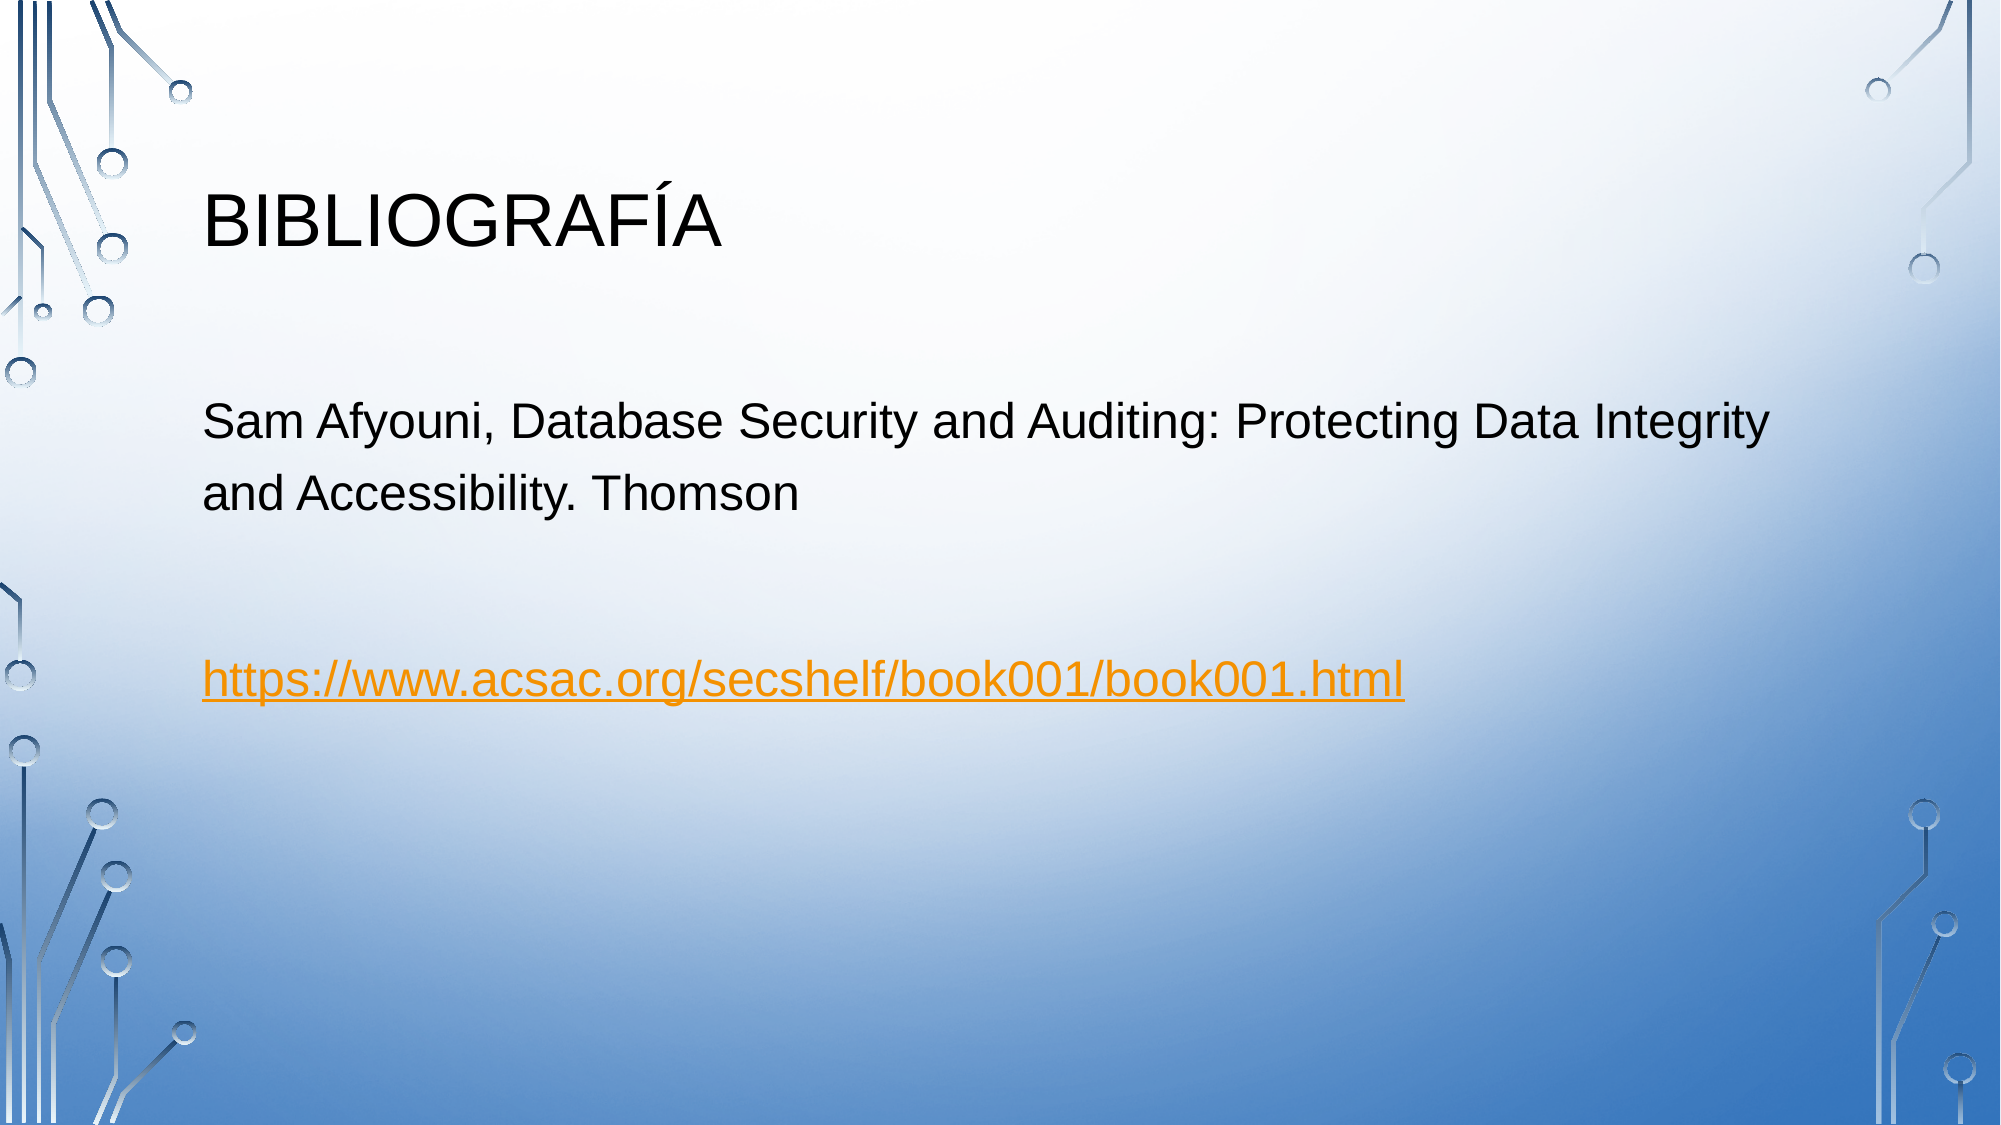

# Bibliografía
Sam Afyouni, Database Security and Auditing: Protecting Data Integrity and Accessibility. Thomson

https://www.acsac.org/secshelf/book001/book001.html